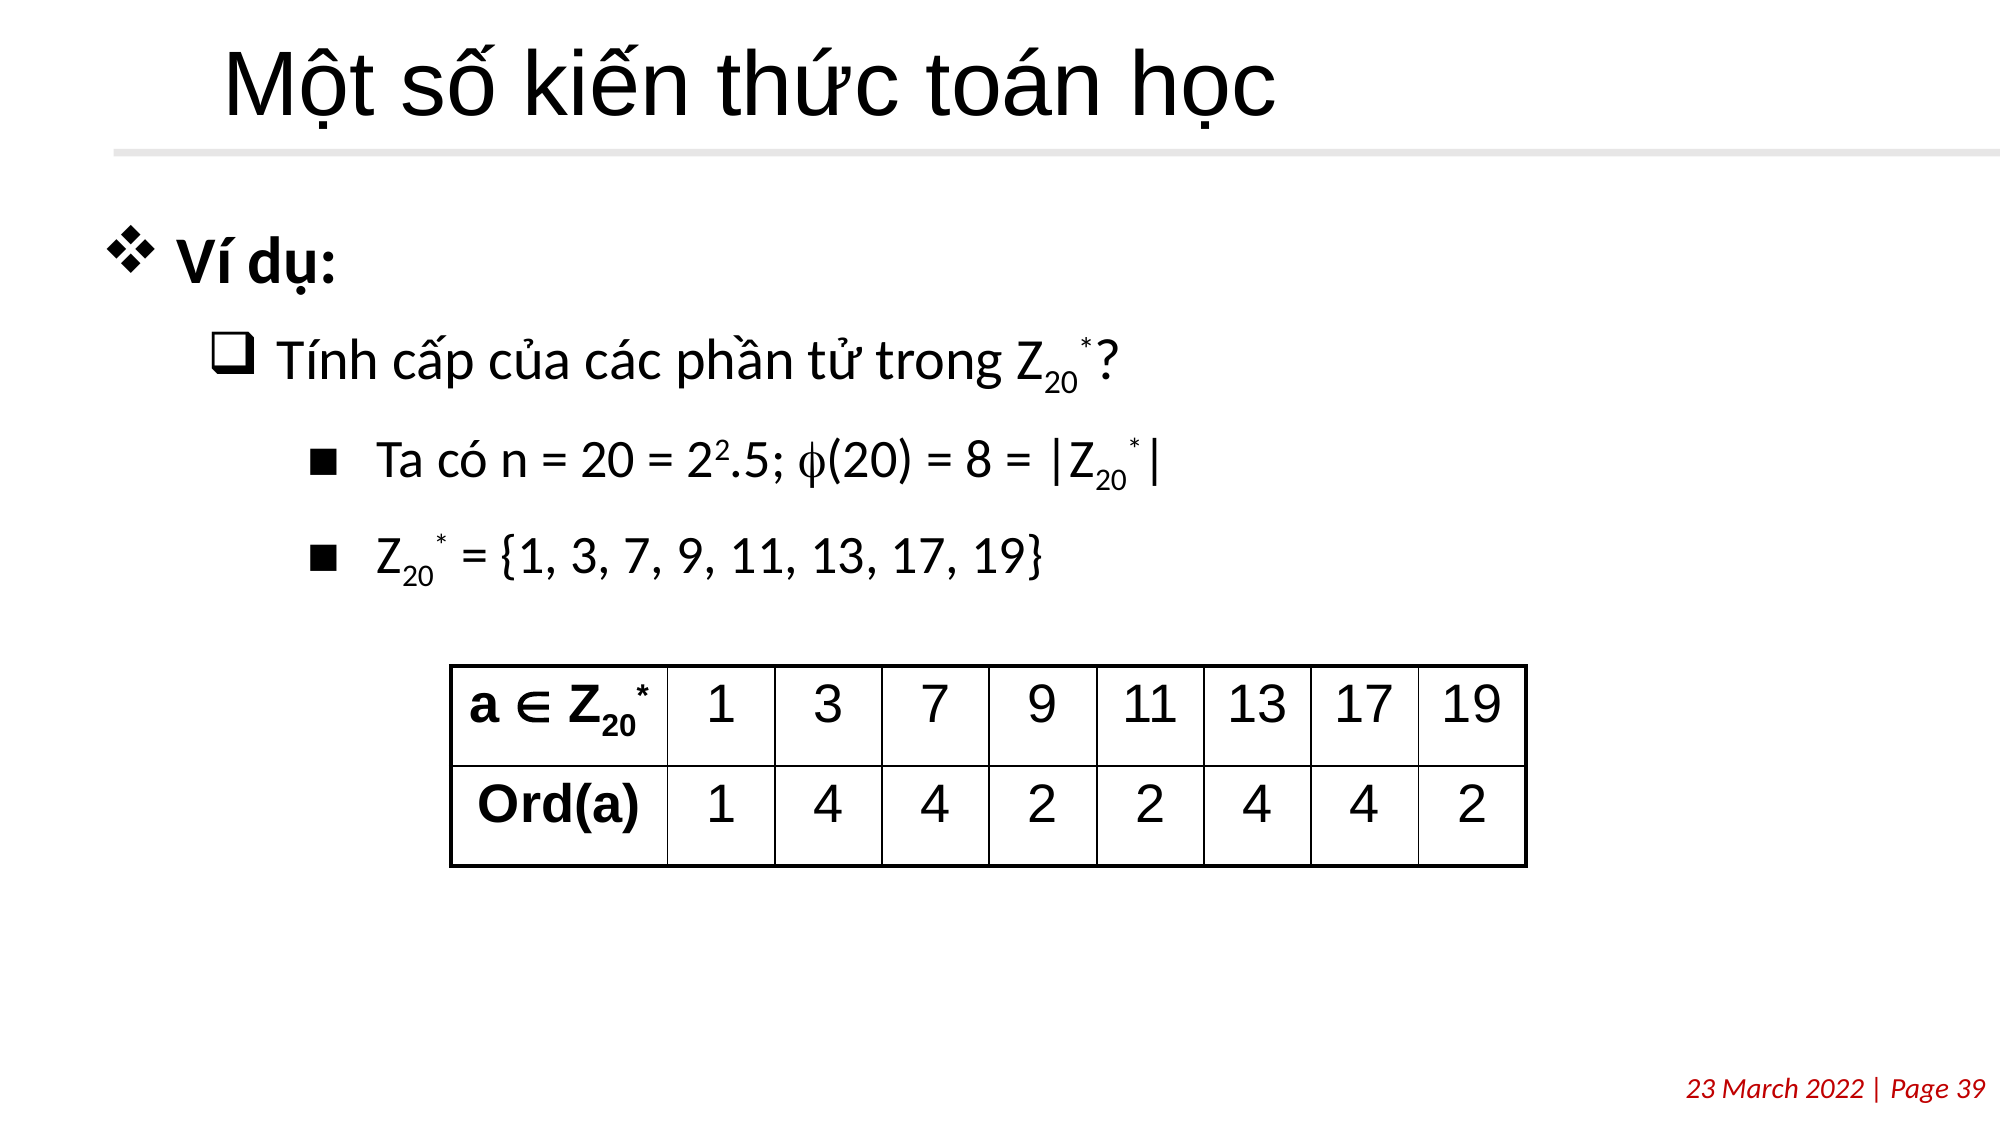

# Một số kiến thức toán học
Ví dụ:
Tính cấp của các phần tử trong Z20*?
Ta có n = 20 = 22.5; φ(20) = 8 = |Z20*|
Z20* = {1, 3, 7, 9, 11, 13, 17, 19}

| a ∈ Z20\* | 1 | 3 | 7 | 9 | 11 | 13 | 17 | 19 |
| --- | --- | --- | --- | --- | --- | --- | --- | --- |
| Ord(a) | 1 | 4 | 4 | 2 | 2 | 4 | 4 | 2 |